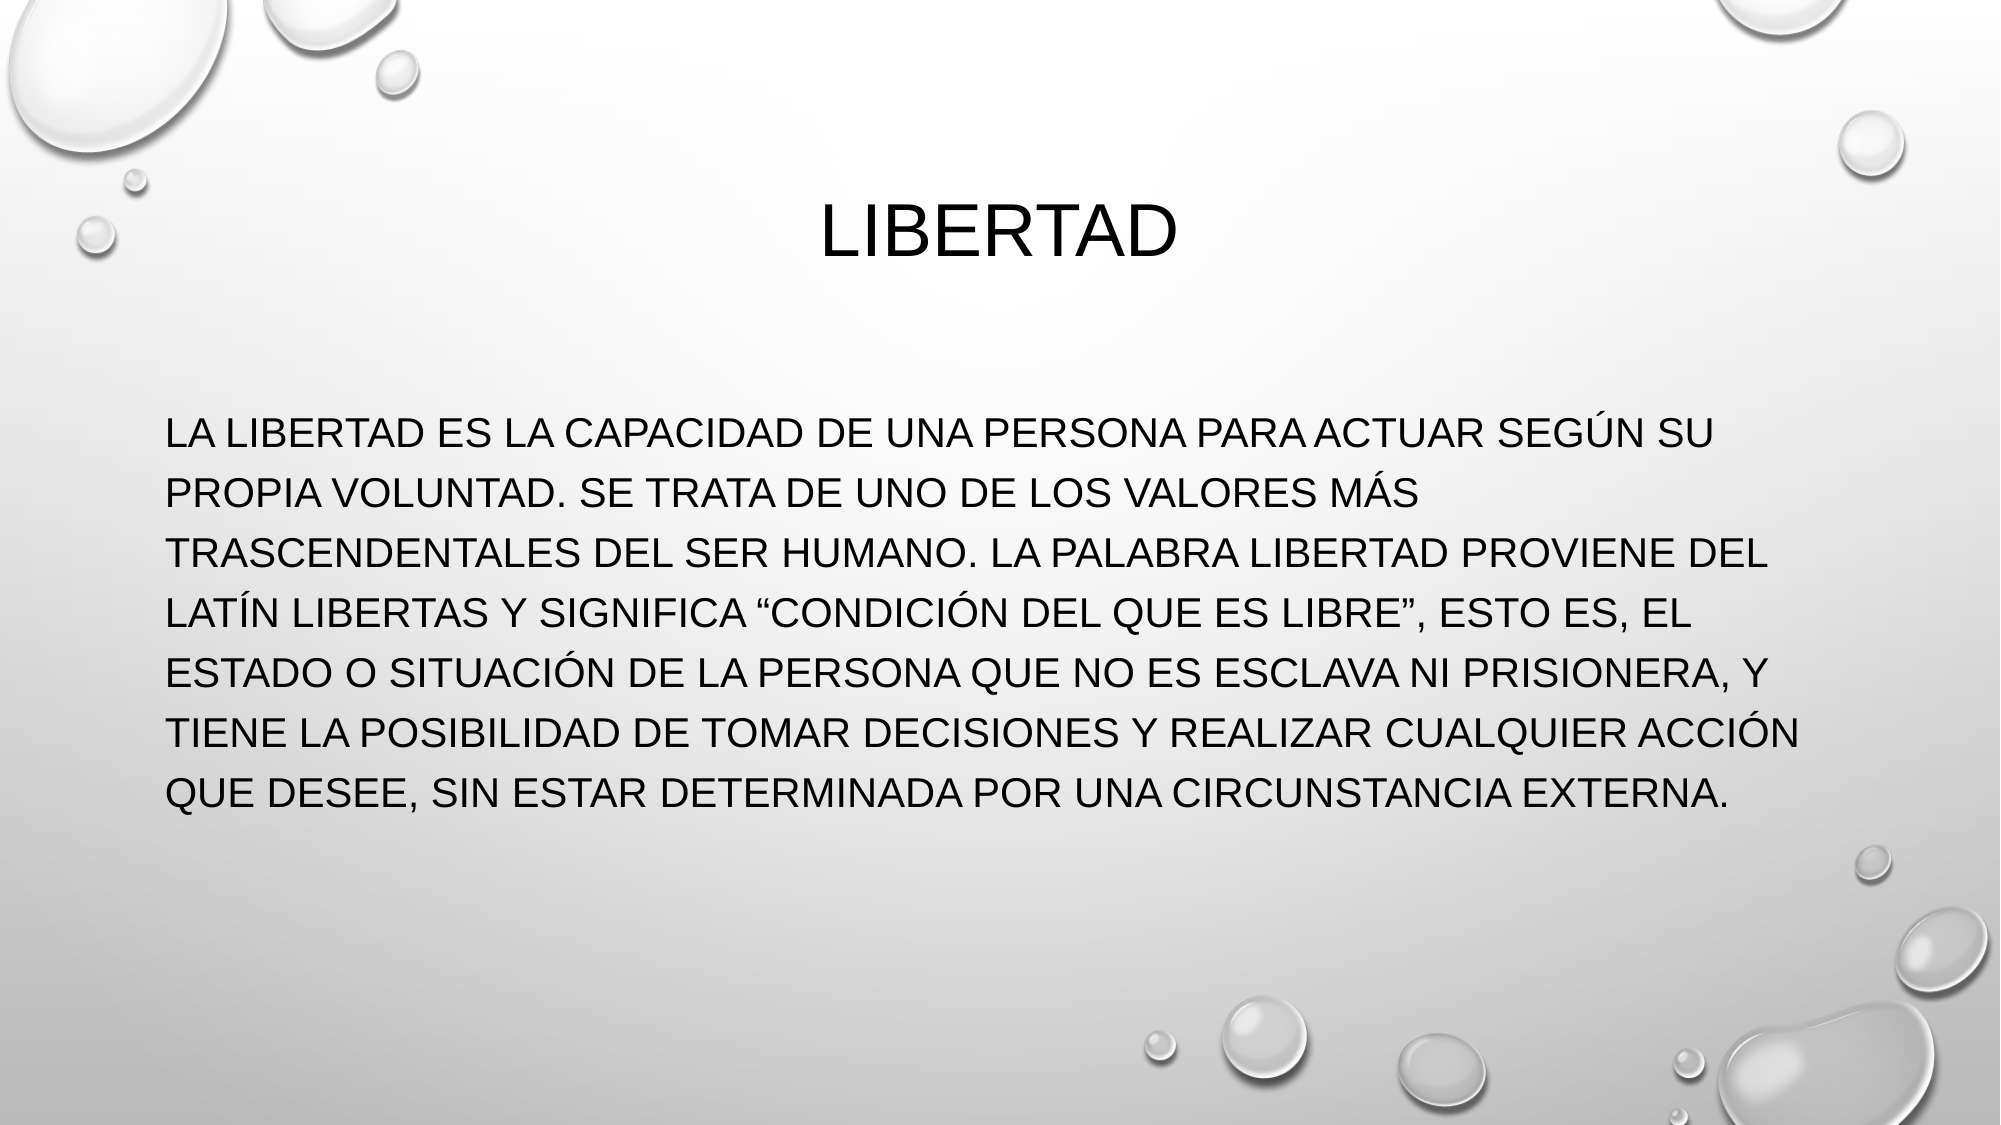

# Libertad
La libertad es la capacidad de una persona para actuar según su propia voluntad. Se trata de uno de los valores más trascendentales del ser humano. La palabra libertad proviene del latín libertas y significa “condición del que es libre”, esto es, el estado o situación de la persona que no es esclava ni prisionera, y tiene la posibilidad de tomar decisiones y realizar cualquier acción que desee, sin estar determinada por una circunstancia externa.